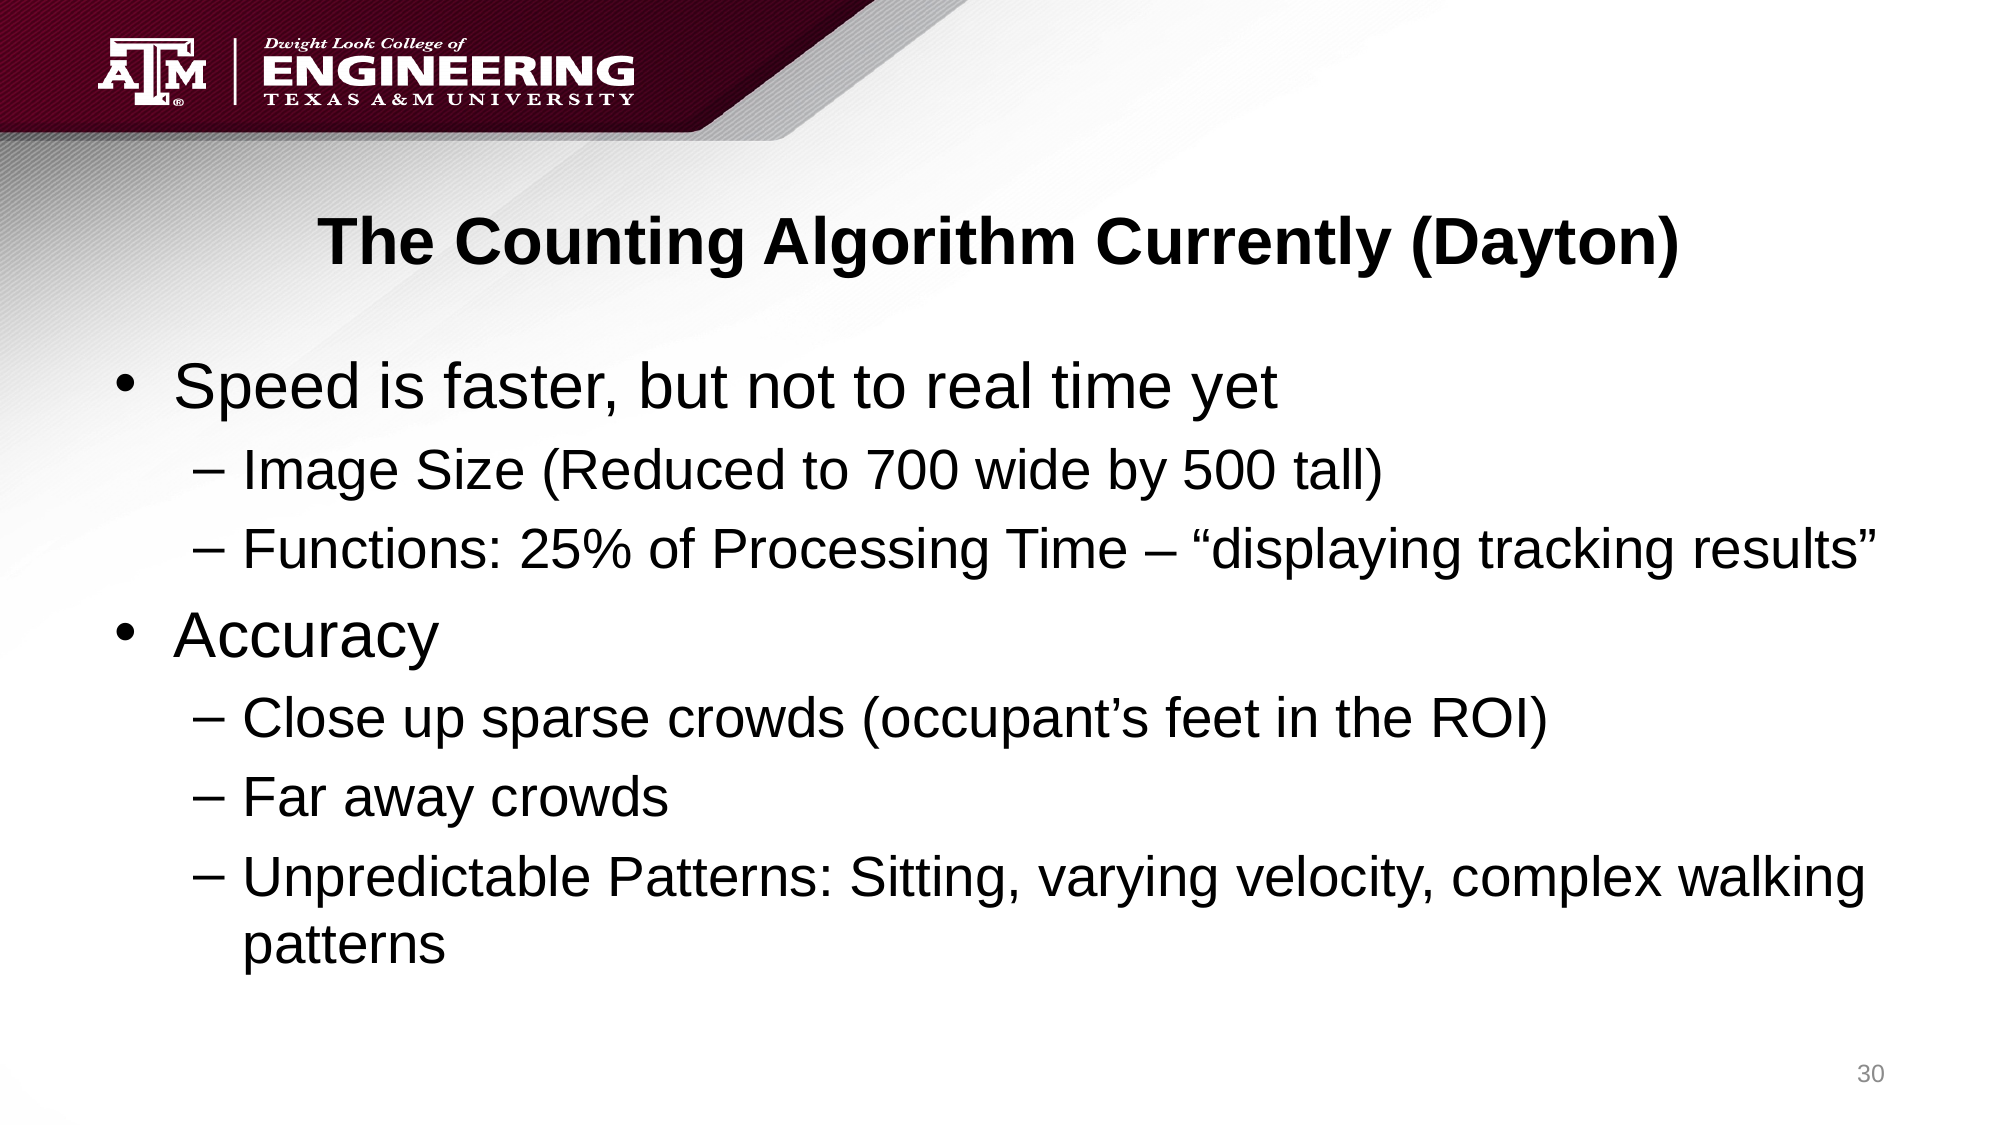

# The Counting Algorithm Currently (Dayton)
Speed is faster, but not to real time yet
Image Size (Reduced to 700 wide by 500 tall)
Functions: 25% of Processing Time – “displaying tracking results”
Accuracy
Close up sparse crowds (occupant’s feet in the ROI)
Far away crowds
Unpredictable Patterns: Sitting, varying velocity, complex walking patterns
30